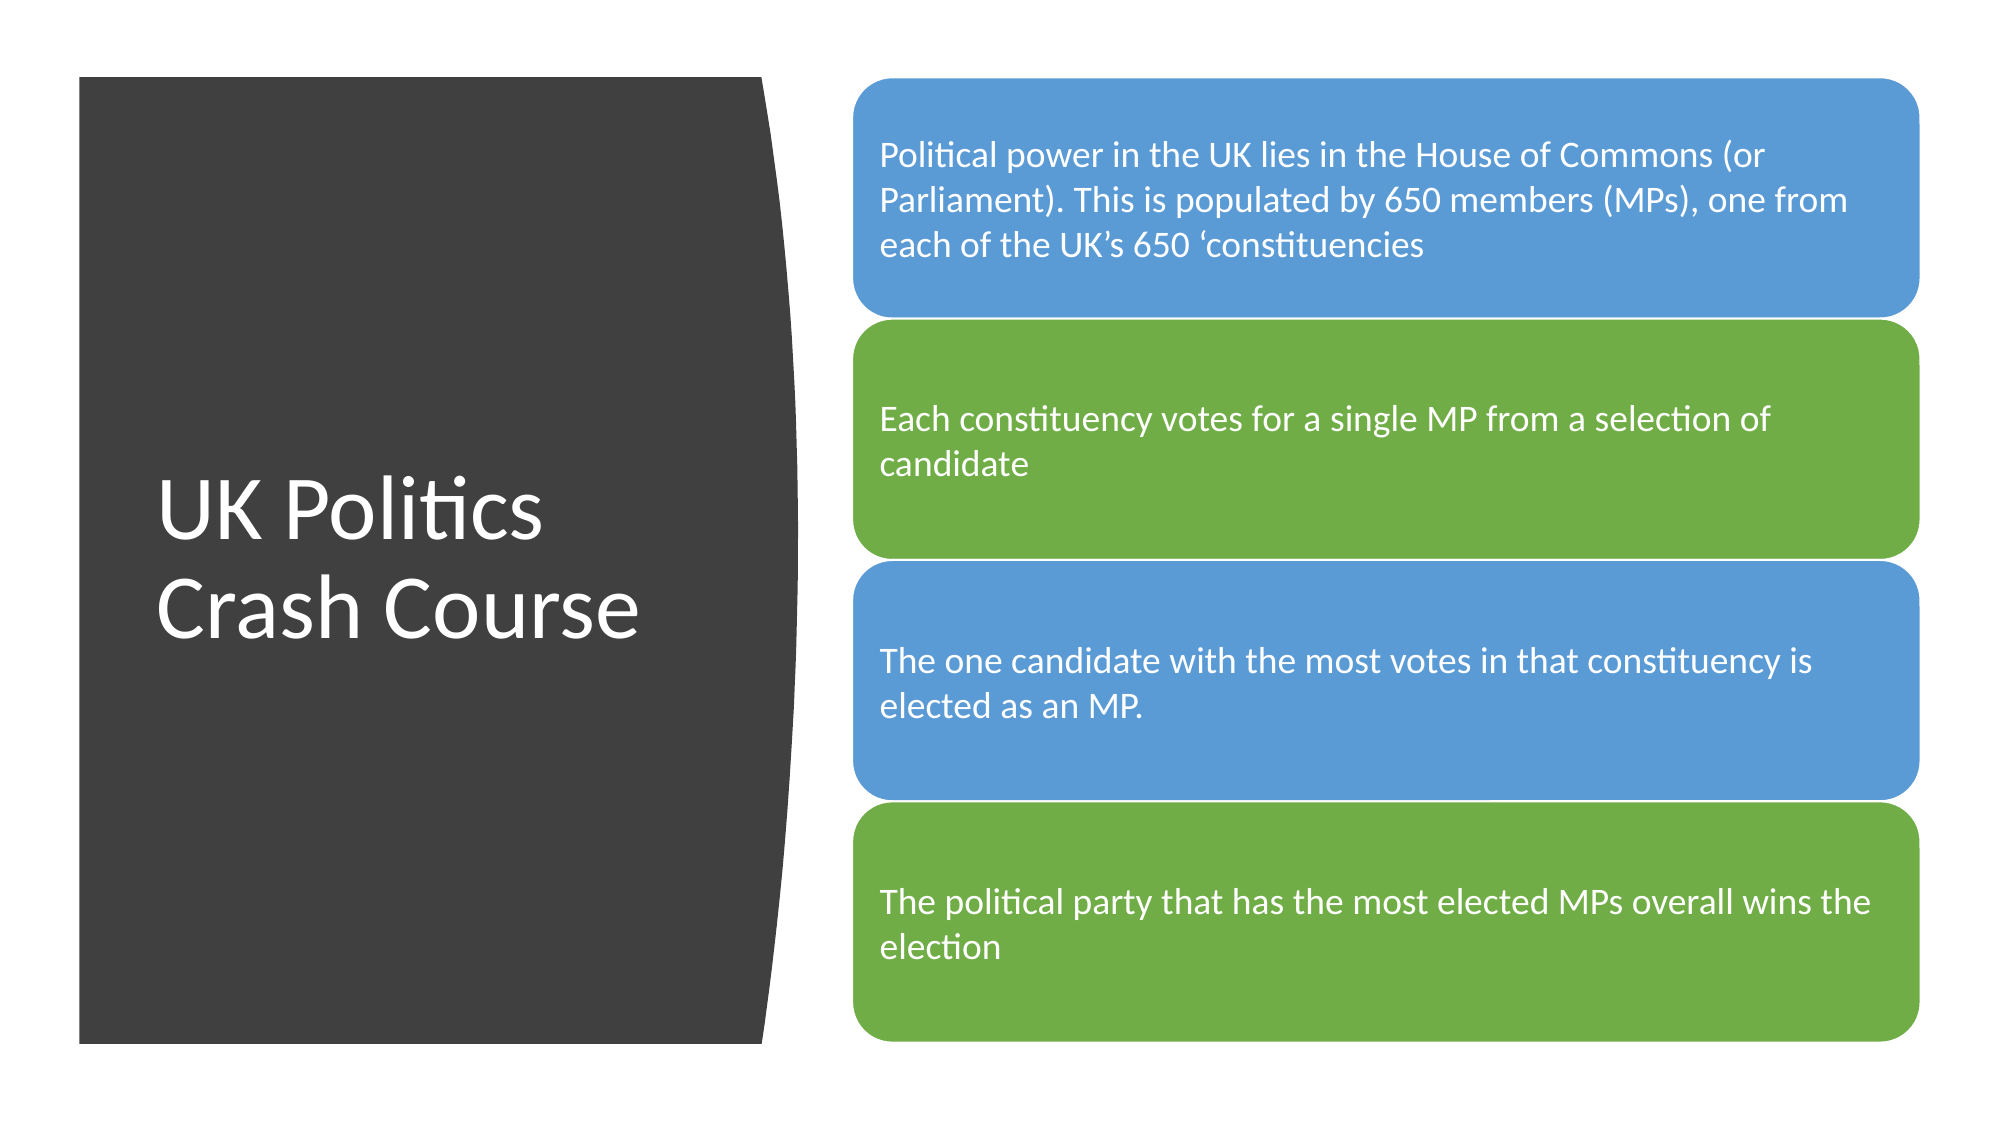

Political power in the UK lies in the House of Commons (or Parliament). This is populated by 650 members (MPs), one from each of the UK’s 650 ‘constituencies
Each constituency votes for a single MP from a selection of candidate
The one candidate with the most votes in that constituency is elected as an MP.
The political party that has the most elected MPs overall wins the election

# UK Politics Crash Course